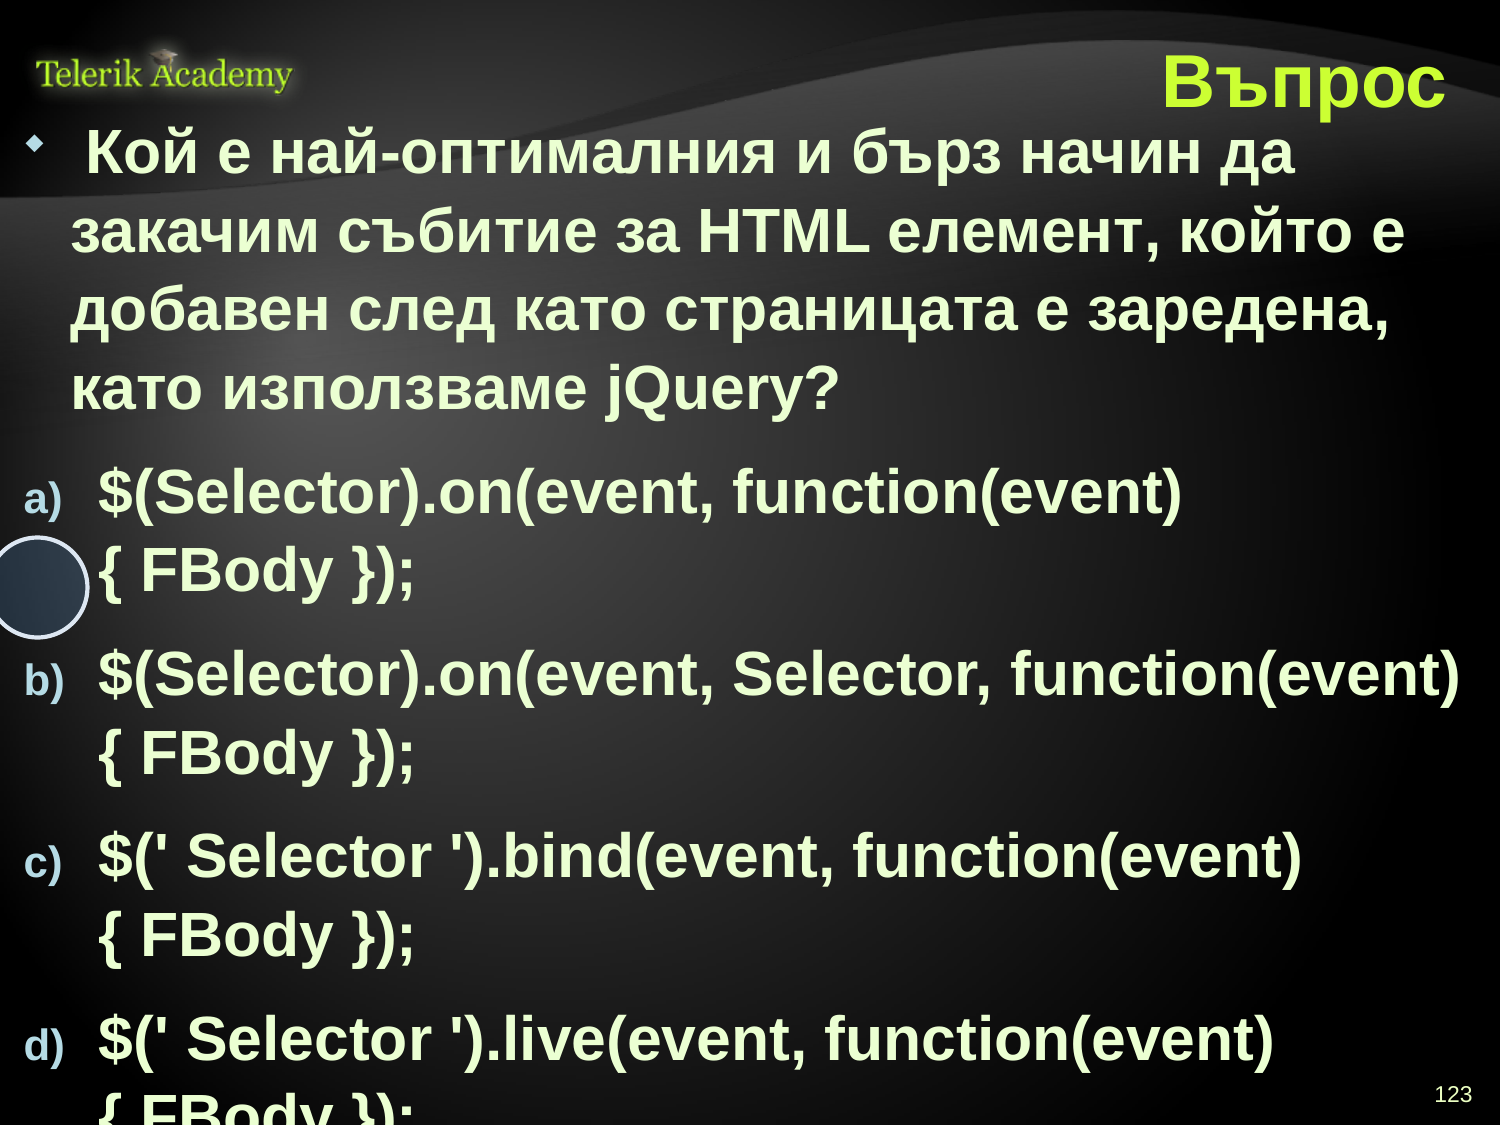

# Въпрос
 Кой е най-оптималния и бърз начин да закачим събитие за HTML елемент, който е добавен след като страницата е заредена, като използваме jQuery?
$(Selector).on(event, function(event){ FBody });
$(Selector).on(event, Selector, function(event){ FBody });
$(' Selector ').bind(event, function(event){ FBody });
$(' Selector ').live(event, function(event){ FBody });
$(' Selector ').eventName(function(event){ FBody });

123